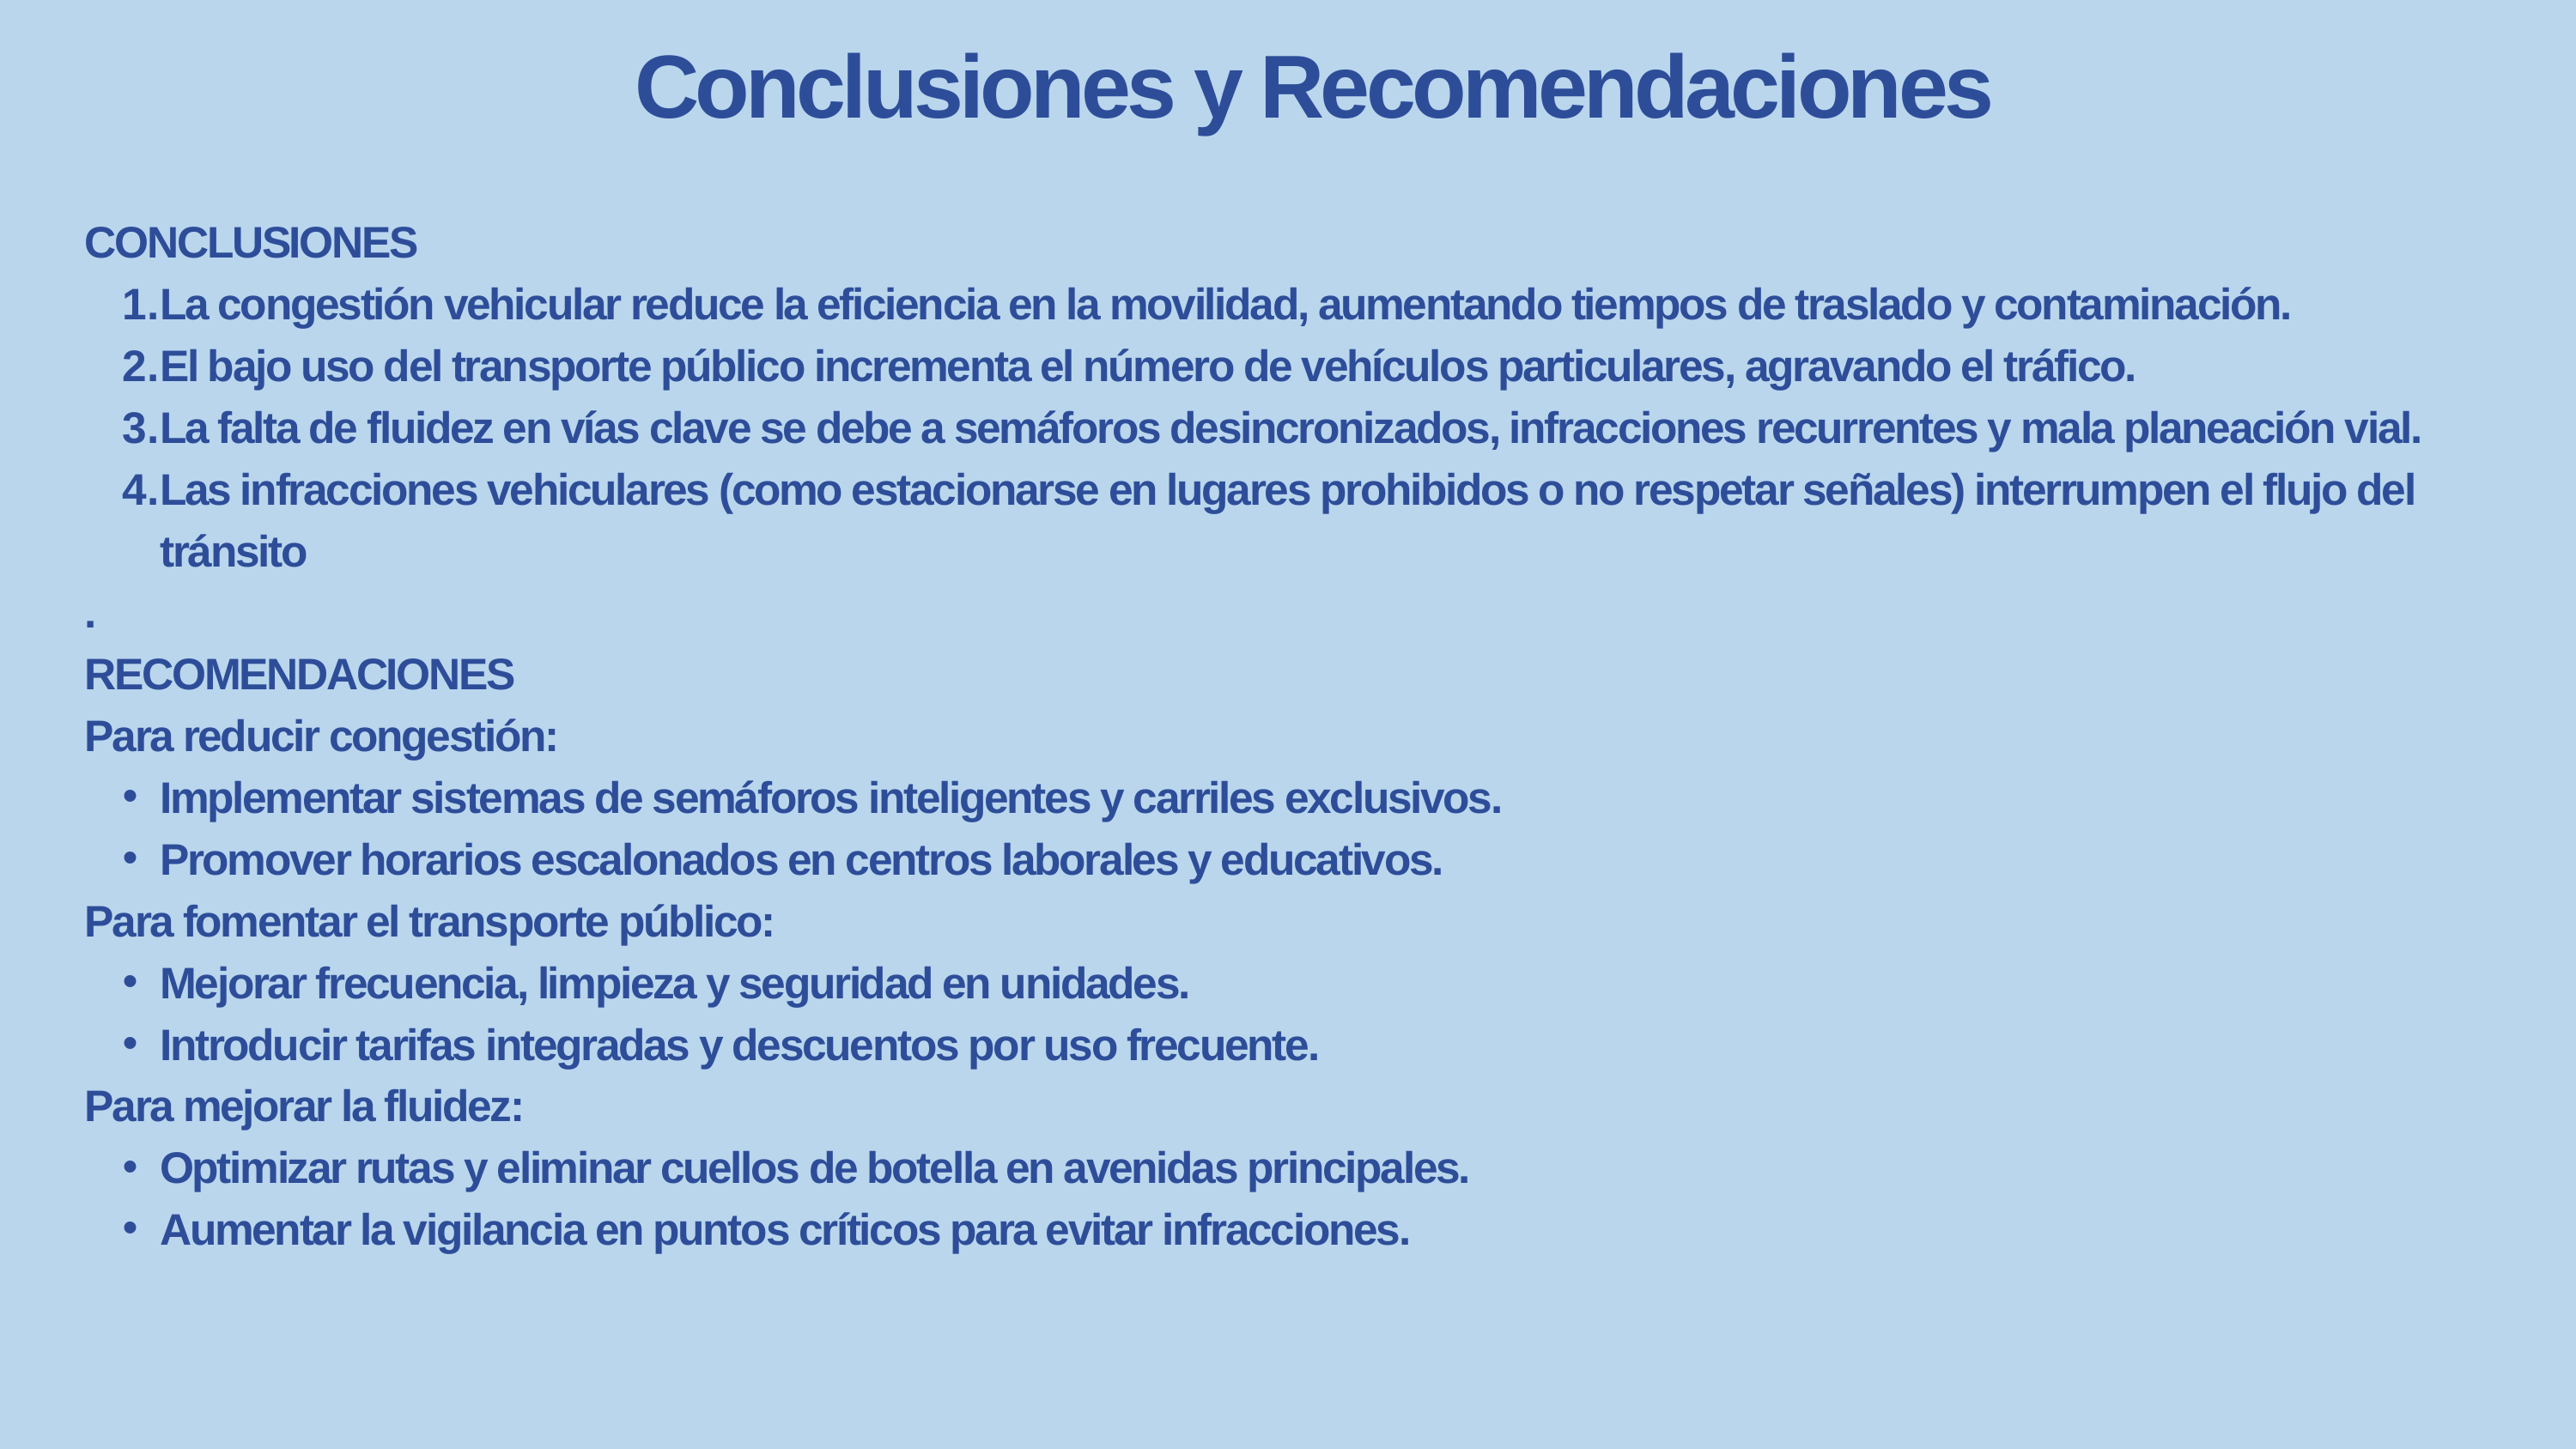

Conclusiones y Recomendaciones
CONCLUSIONES
La congestión vehicular reduce la eficiencia en la movilidad, aumentando tiempos de traslado y contaminación.
El bajo uso del transporte público incrementa el número de vehículos particulares, agravando el tráfico.
La falta de fluidez en vías clave se debe a semáforos desincronizados, infracciones recurrentes y mala planeación vial.
Las infracciones vehiculares (como estacionarse en lugares prohibidos o no respetar señales) interrumpen el flujo del tránsito
.
RECOMENDACIONES
Para reducir congestión:
Implementar sistemas de semáforos inteligentes y carriles exclusivos.
Promover horarios escalonados en centros laborales y educativos.
Para fomentar el transporte público:
Mejorar frecuencia, limpieza y seguridad en unidades.
Introducir tarifas integradas y descuentos por uso frecuente.
Para mejorar la fluidez:
Optimizar rutas y eliminar cuellos de botella en avenidas principales.
Aumentar la vigilancia en puntos críticos para evitar infracciones.